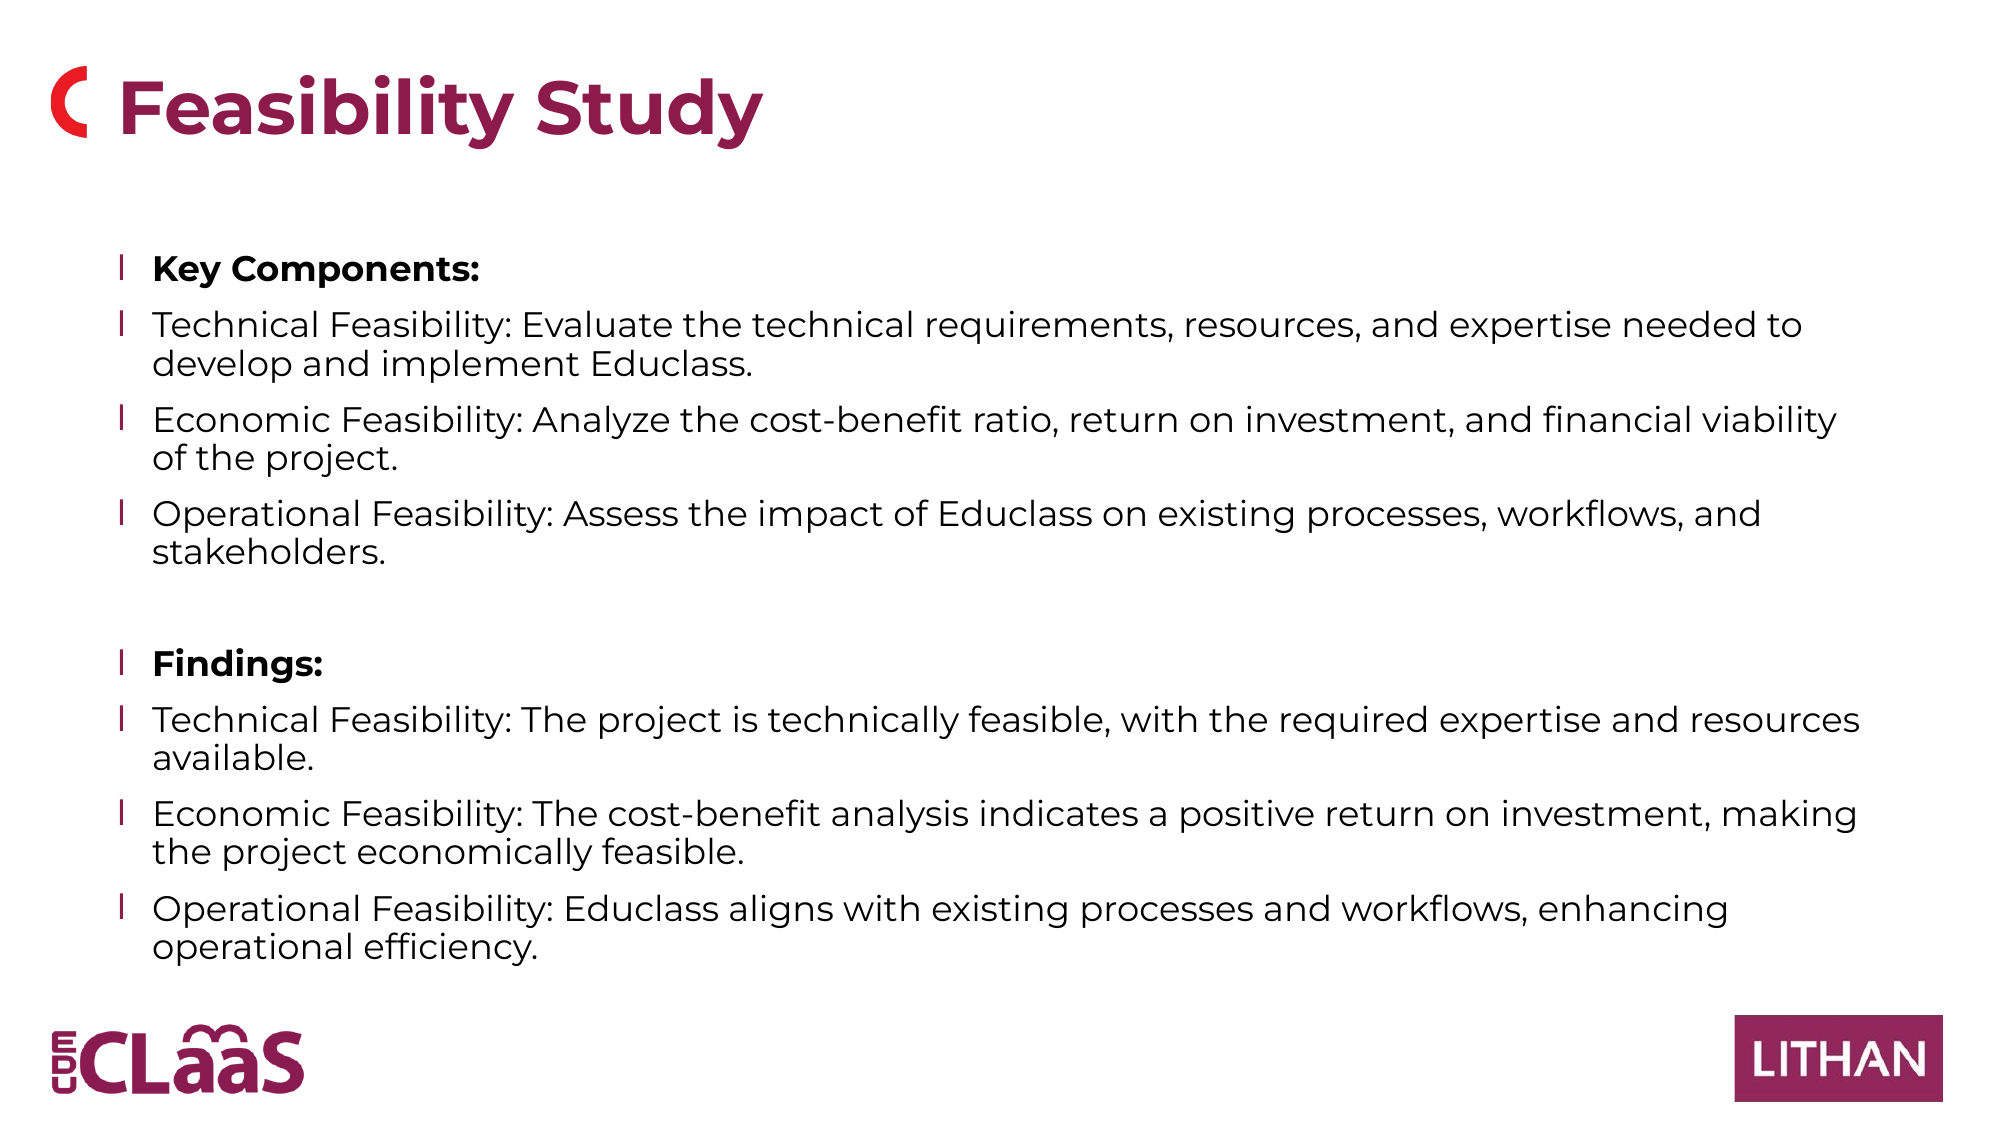

Feasibility Study

Key Components:
Technical Feasibility: Evaluate the technical requirements, resources, and expertise needed to develop and implement Educlass.
Economic Feasibility: Analyze the cost-benefit ratio, return on investment, and financial viability of the project.
Operational Feasibility: Assess the impact of Educlass on existing processes, workflows, and stakeholders.

Findings:
Technical Feasibility: The project is technically feasible, with the required expertise and resources available.
Economic Feasibility: The cost-benefit analysis indicates a positive return on investment, making the project economically feasible.
Operational Feasibility: Educlass aligns with existing processes and workflows, enhancing operational efficiency.